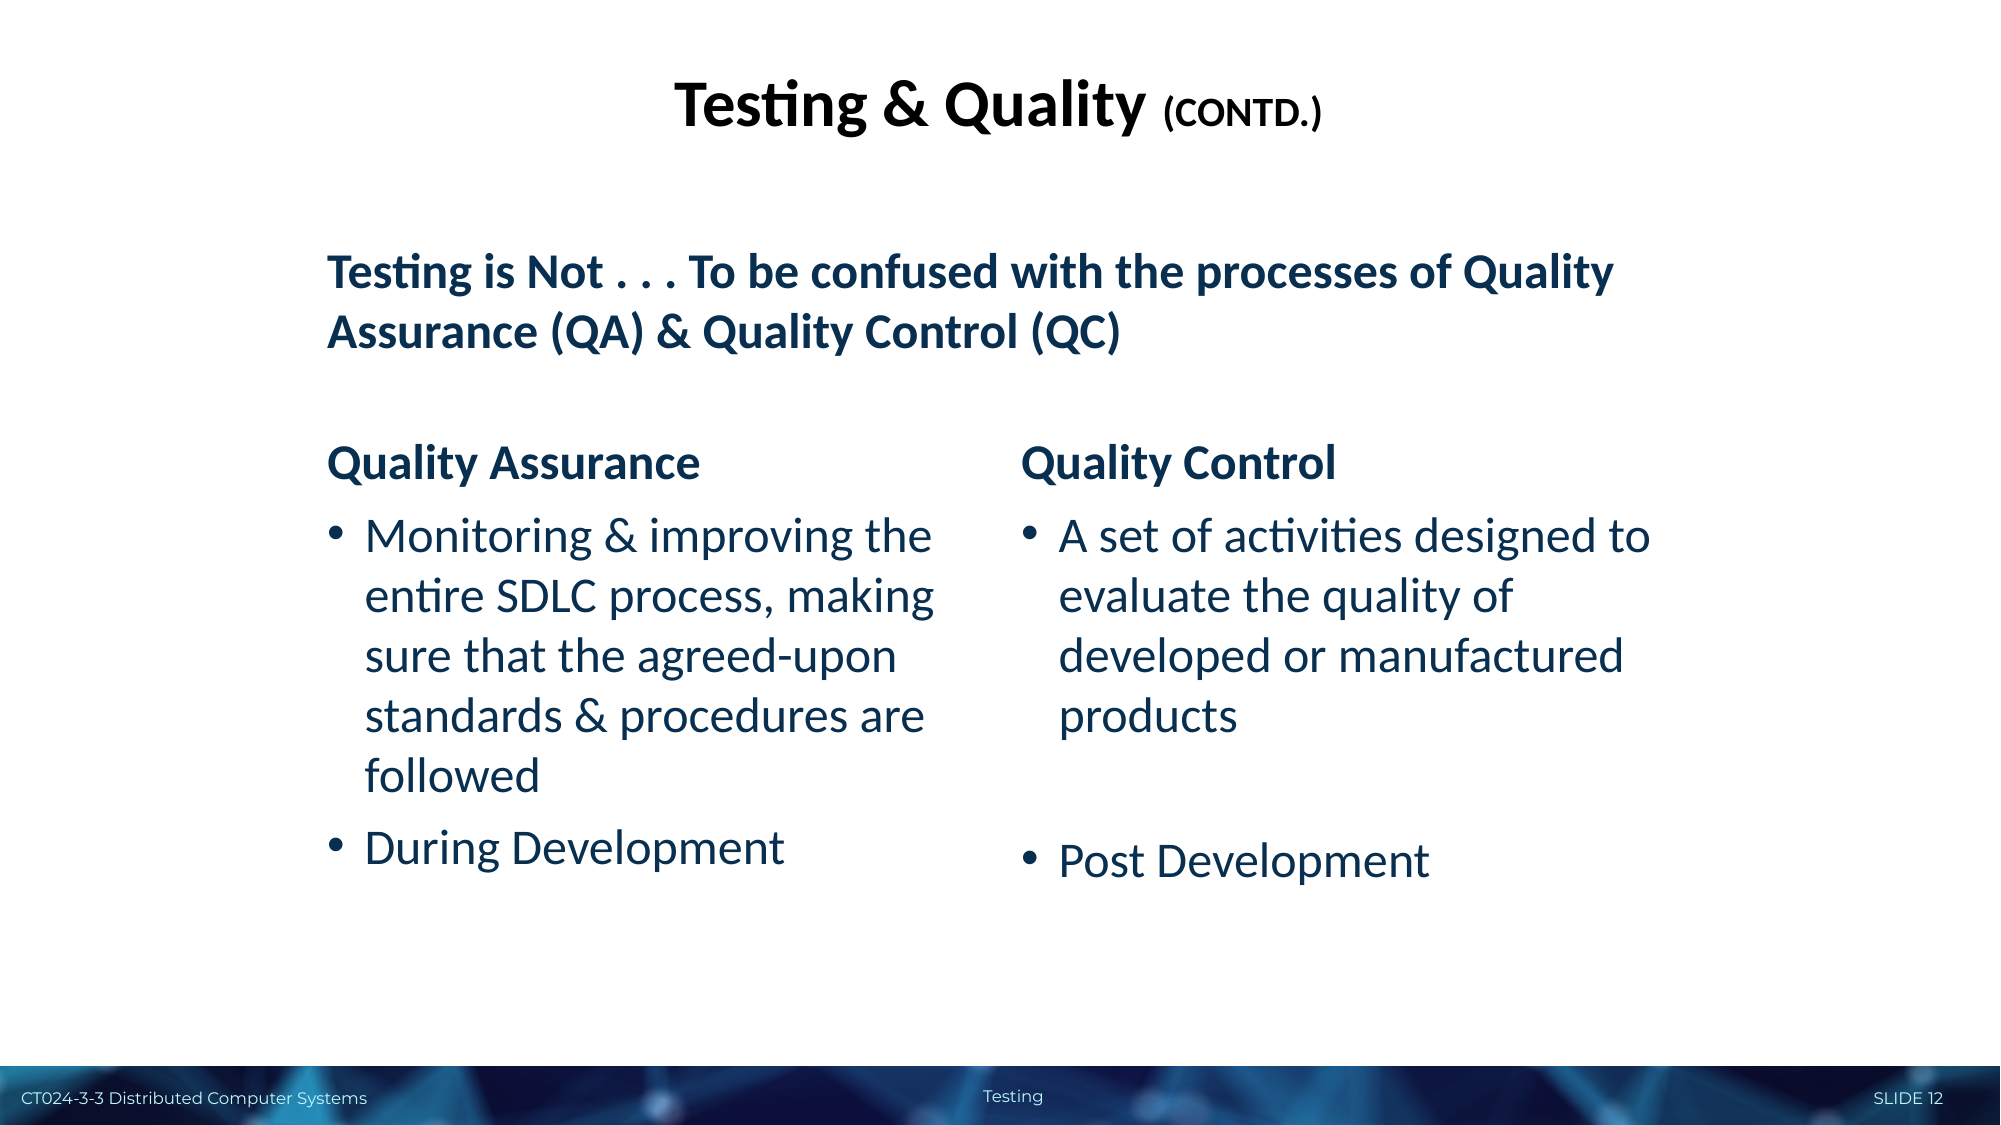

Testing & Quality (CONTD.)
Testing is Not . . . To be confused with the processes of Quality Assurance (QA) & Quality Control (QC)
Quality Assurance
Monitoring & improving the entire SDLC process, making sure that the agreed-upon standards & procedures are followed
During Development
Quality Control
A set of activities designed to evaluate the quality of developed or manufactured products

Post Development